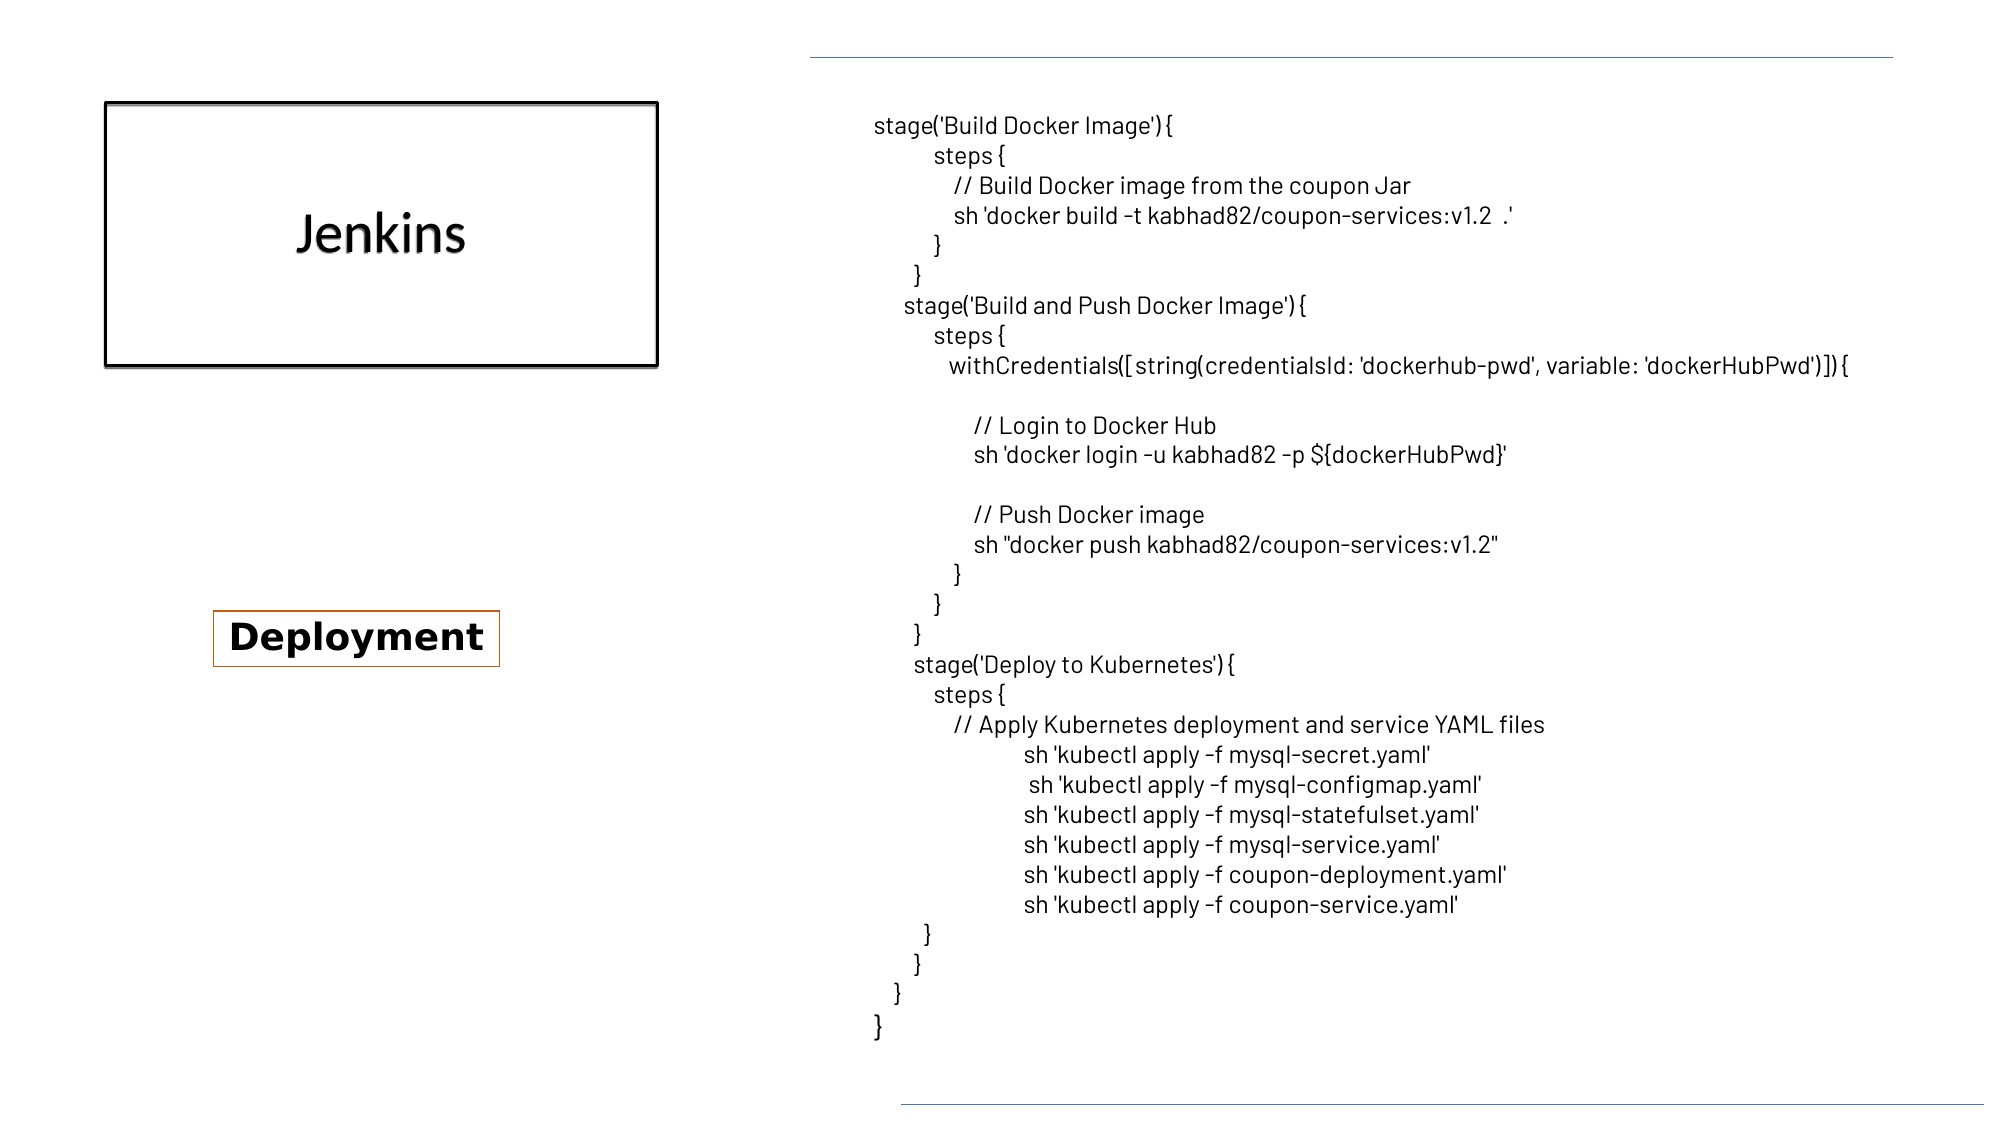

# Jenkins
stage('Build Docker Image') {
            steps {
                // Build Docker image from the coupon Jar
                sh 'docker build -t kabhad82/coupon-services:v1.2  .'
            }
        }
      stage('Build and Push Docker Image') {
            steps {
               withCredentials([string(credentialsId: 'dockerhub-pwd', variable: 'dockerHubPwd')]) {

                    // Login to Docker Hub
                    sh 'docker login -u kabhad82 -p ${dockerHubPwd}'

                    // Push Docker image
                    sh "docker push kabhad82/coupon-services:v1.2"
                }
            }
        }
        stage('Deploy to Kubernetes') {
            steps {
                // Apply Kubernetes deployment and service YAML files
 	sh 'kubectl apply -f mysql-secret.yaml'
	 sh 'kubectl apply -f mysql-configmap.yaml'
	sh 'kubectl apply -f mysql-statefulset.yaml'
	sh 'kubectl apply -f mysql-service.yaml'
	sh 'kubectl apply -f coupon-deployment.yaml'
	sh 'kubectl apply -f coupon-service.yaml'
          }
        }
    }
}
Deployment